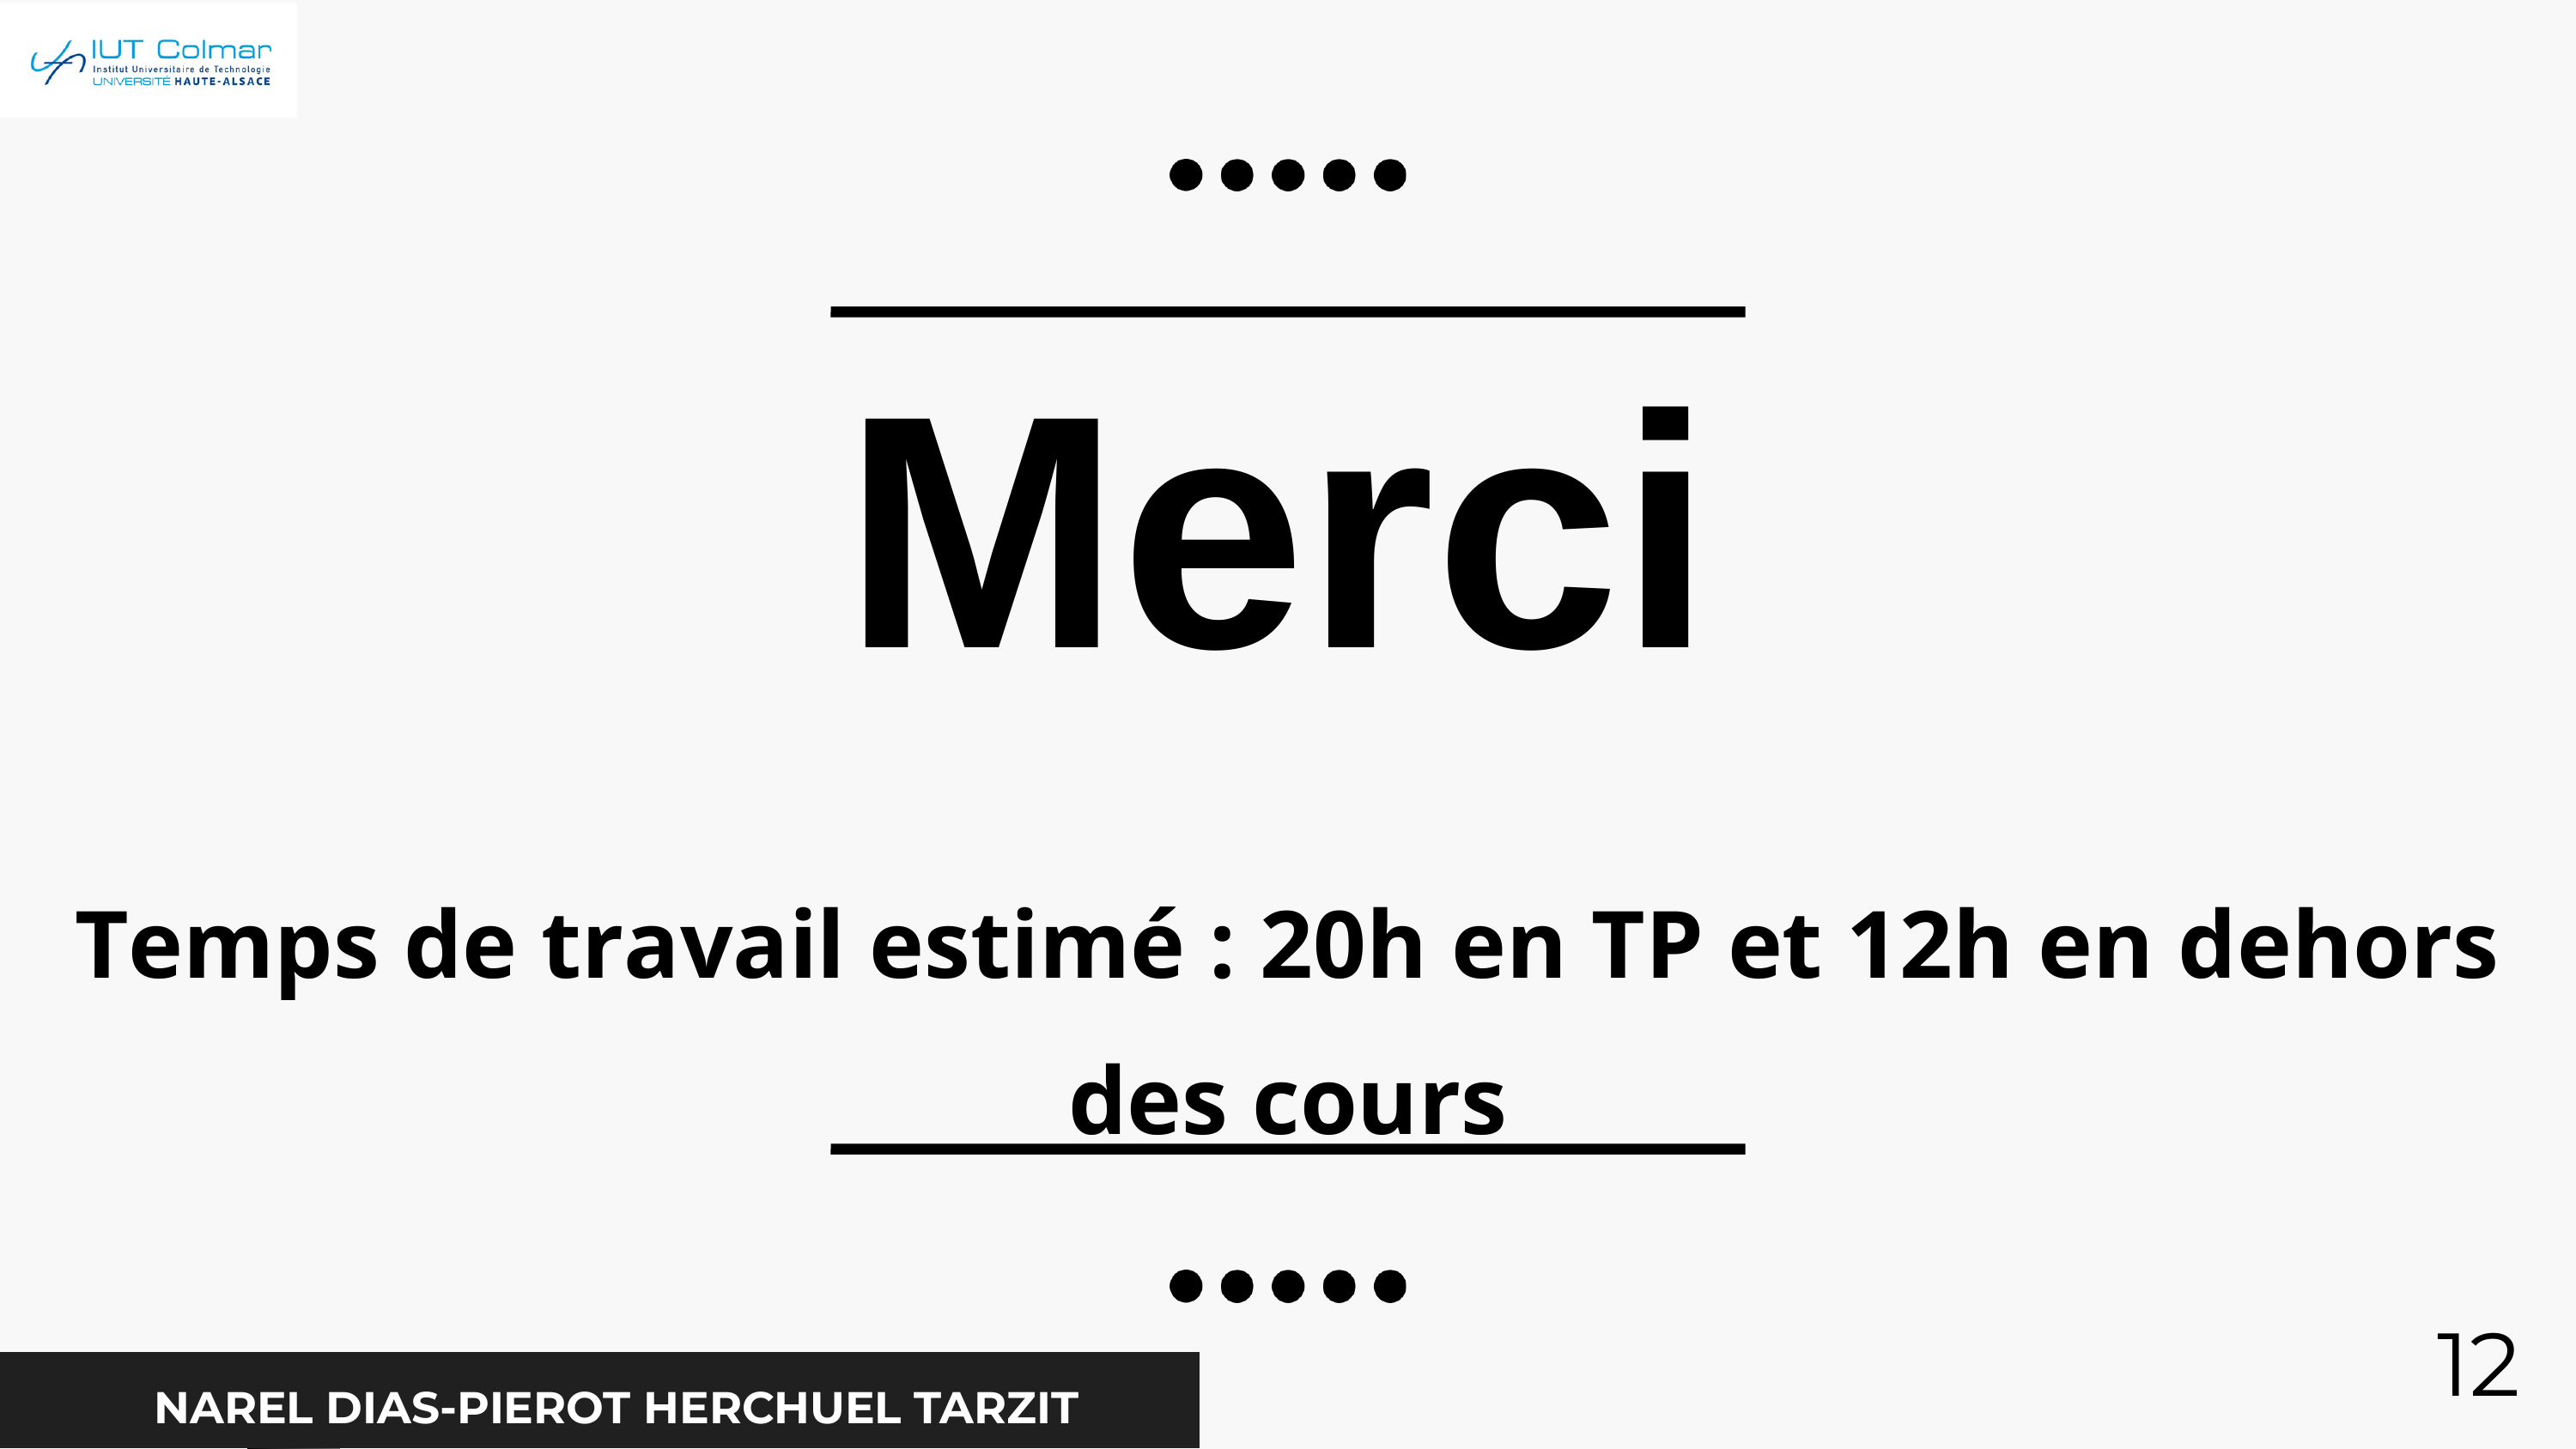

Merci

Temps de travail estimé : 20h en TP et 12h en dehors des cours
12

NAREL DIAS-PIEROT HERCHUEL TARZIT